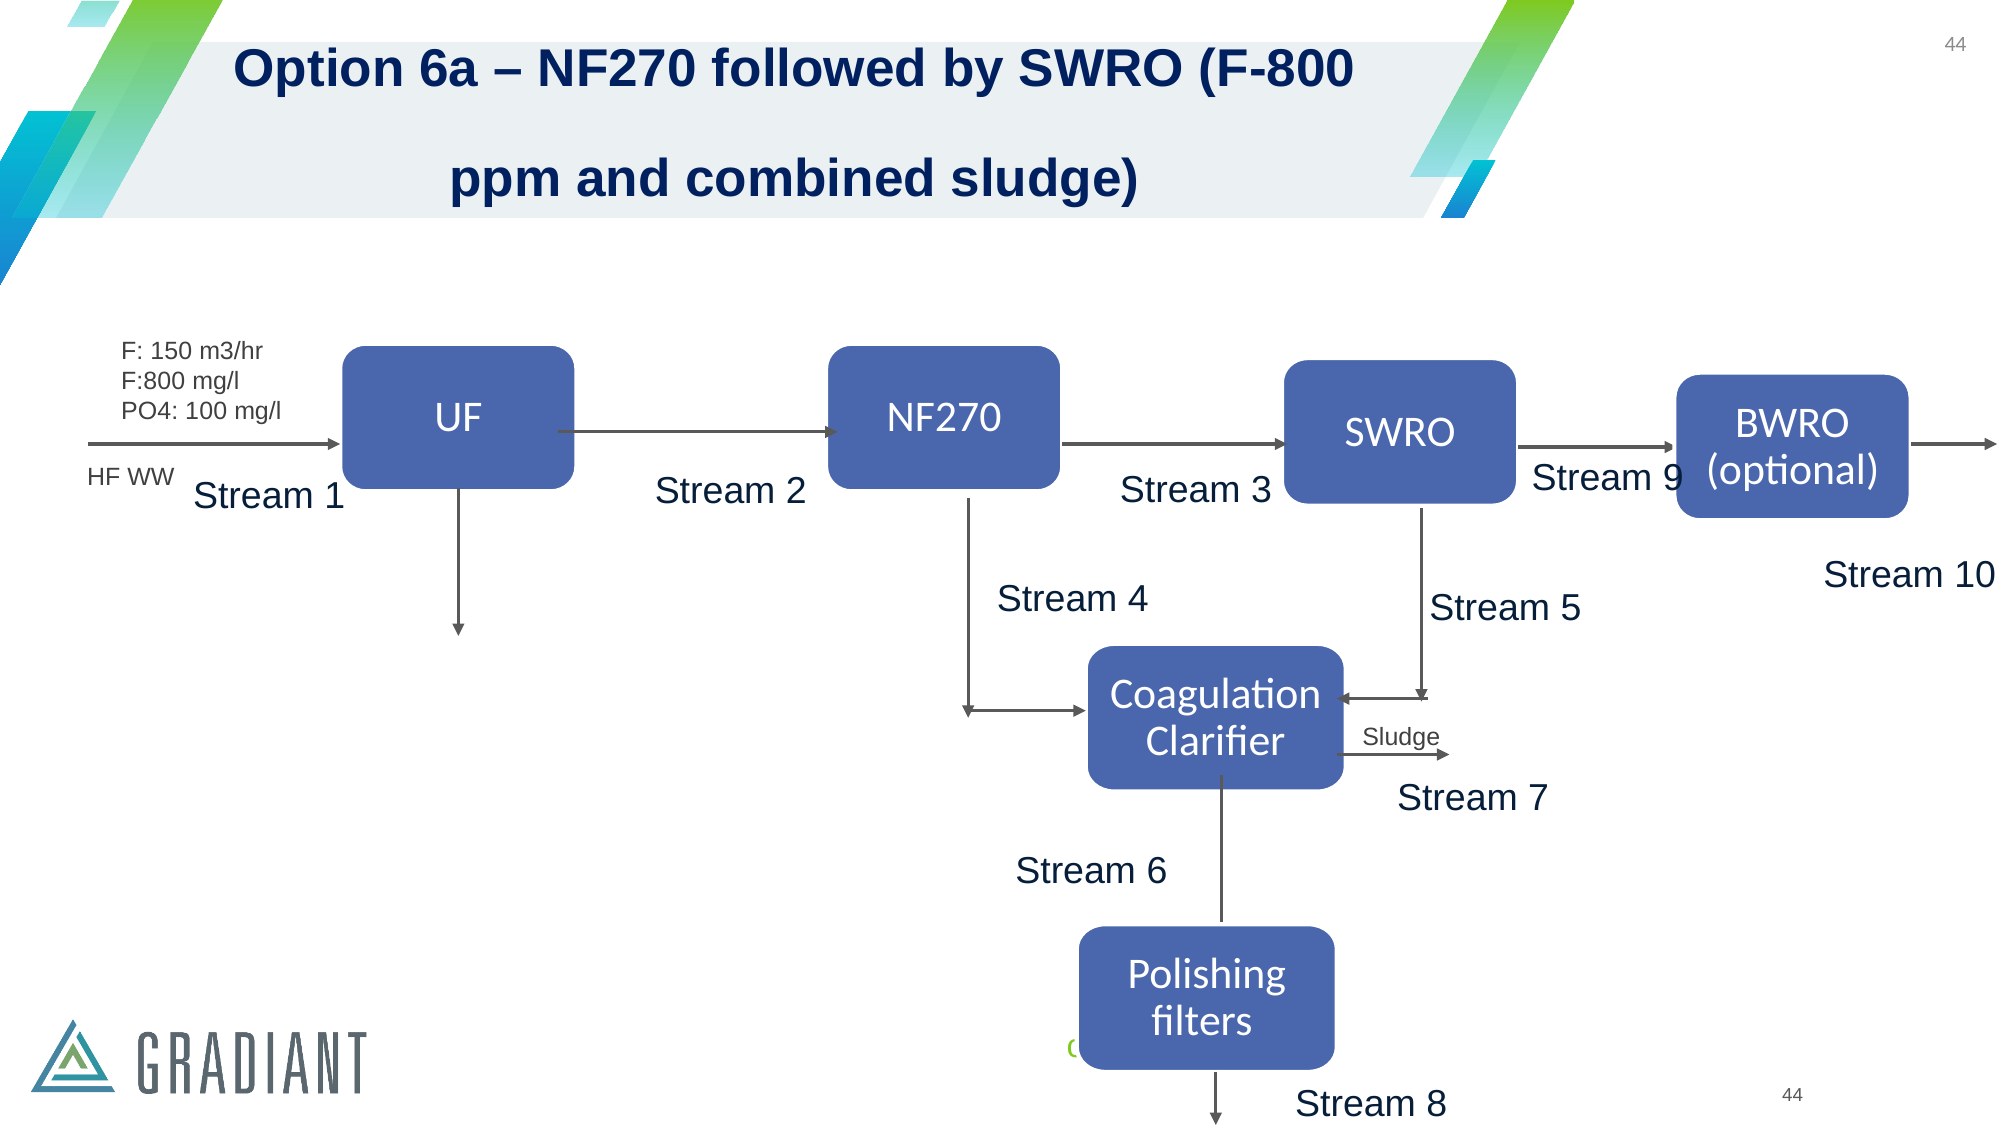

44
Option 6a – NF270 followed by SWRO (F-800 ppm and combined sludge)

F: 150 m3/hr
F:800 mg/l
PO4: 100 mg/l
UF
NF270
SWRO
BWRO (optional)
Stream 9
HF WW
Stream 3
Stream 2
Stream 1
Stream 10
Stream 4
Stream 5
CoagulationClarifier
Sludge
Stream 7
Stream 6
Polishing filters

44
Stream 8